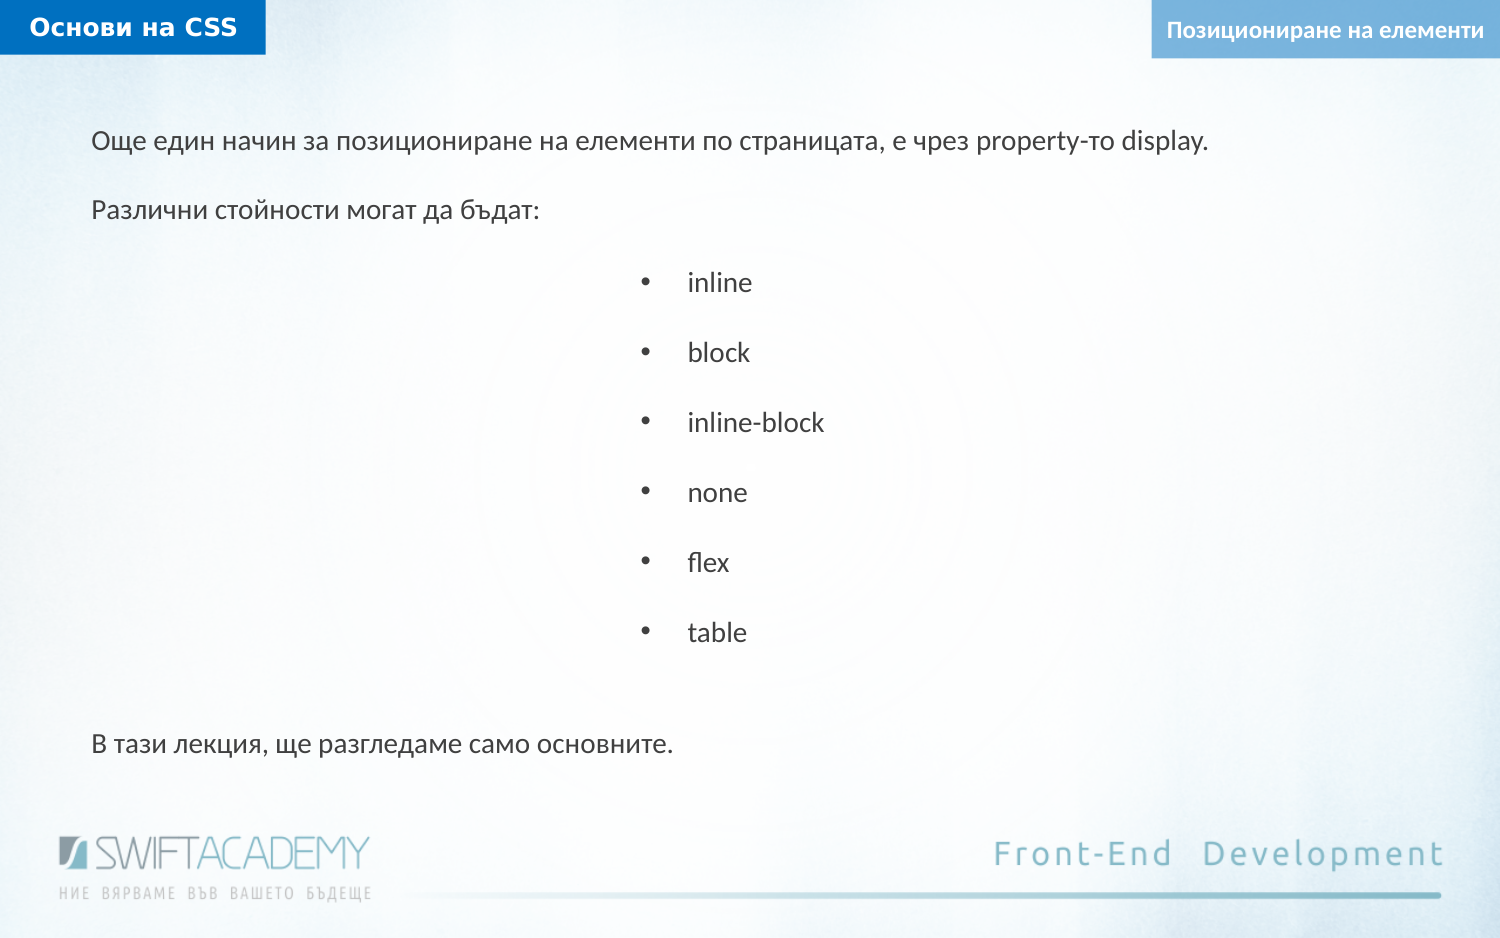

Основи на CSS
Позициониране на елементи
Още един начин за позициониране на елементи по страницата, е чрез property-то display.

Различни стойности могат да бъдат:
inline
block
inline-block
none
flex

table
В тази лекция, ще разгледаме само основните.